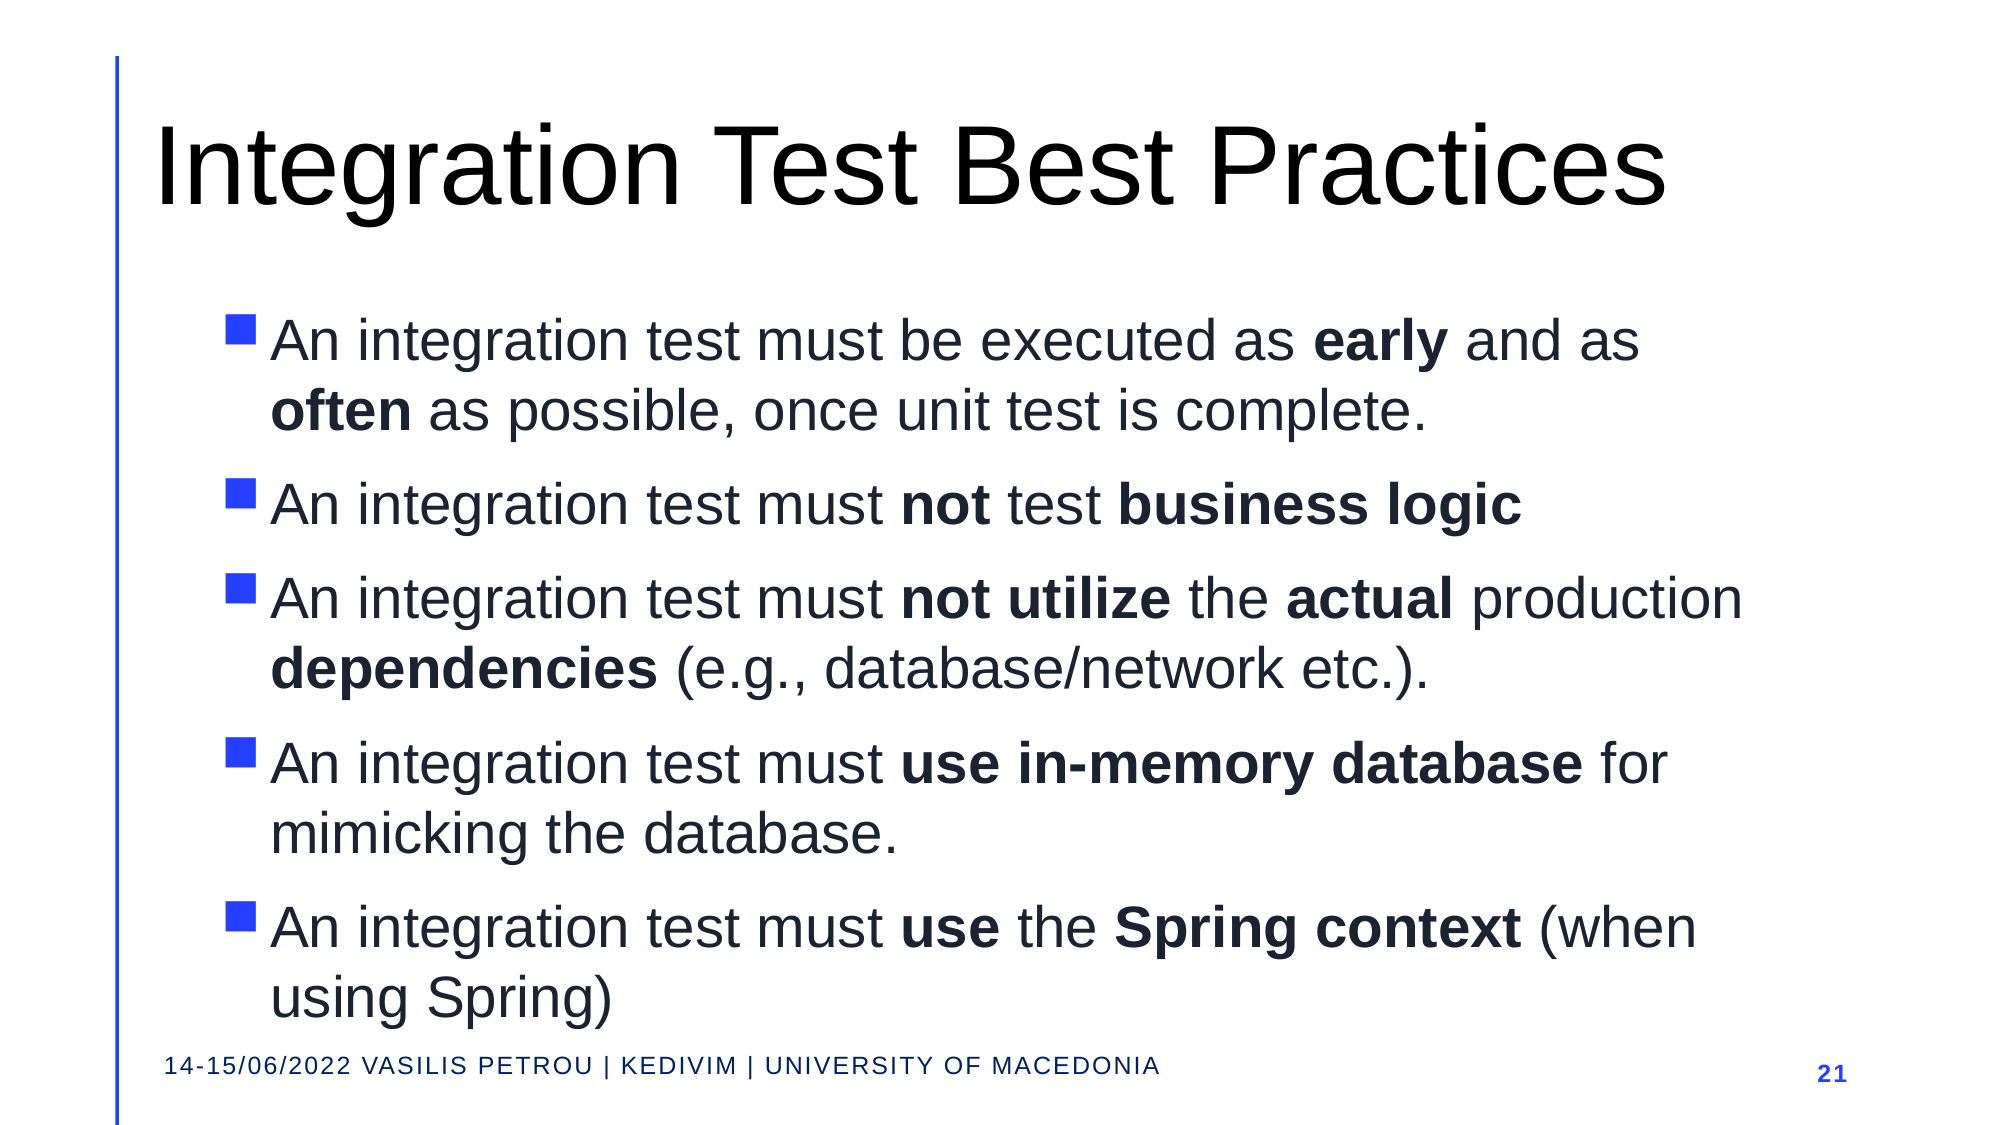

# Integration Test Best Practices
An integration test must be executed as early and as often as possible, once unit test is complete.
An integration test must not test business logic
An integration test must not utilize the actual production dependencies (e.g., database/network etc.).
An integration test must use in-memory database for mimicking the database.
An integration test must use the Spring context (when using Spring)
14-15/06/2022 VASILIS PETROU | KEDIVIM | UNIVERSITY OF MACEDONIA
21